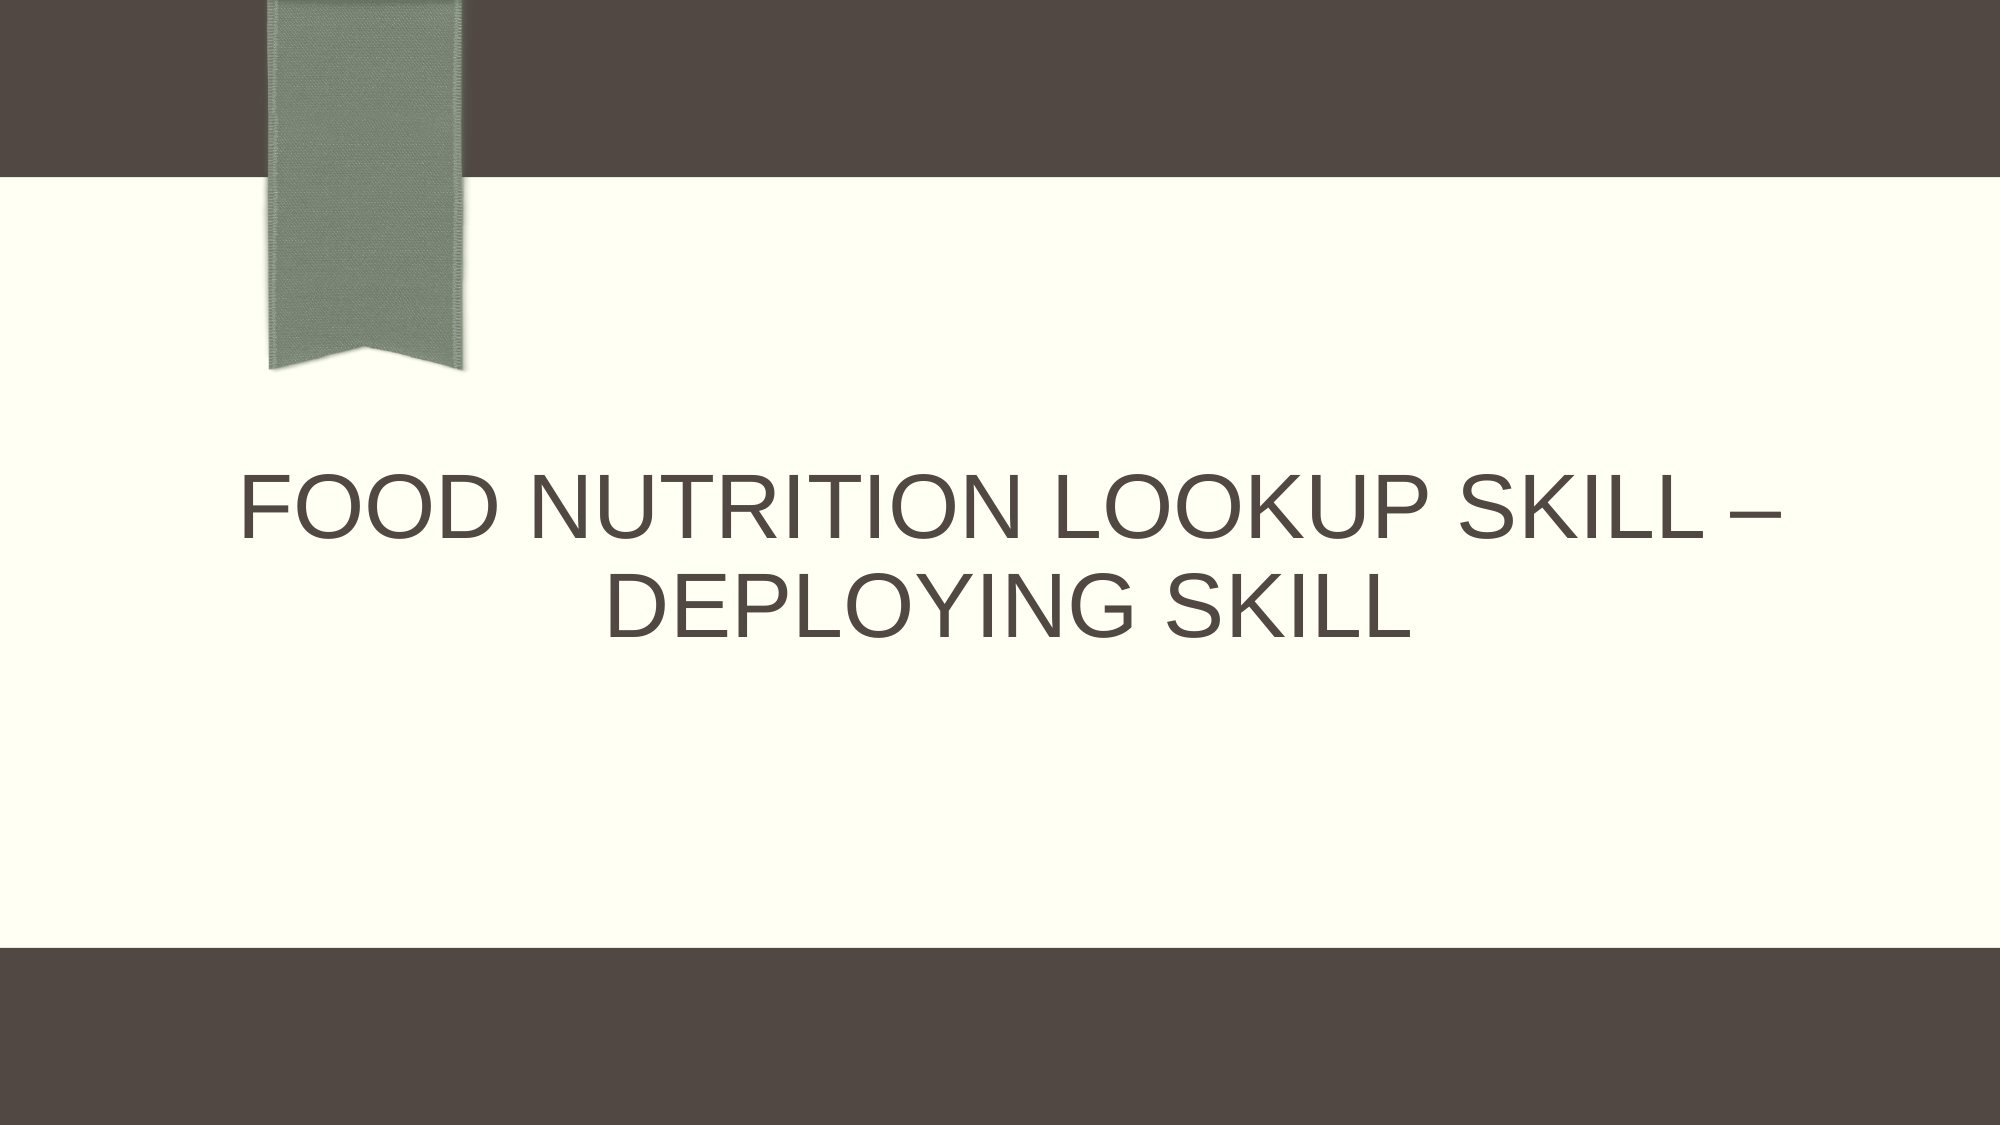

# FOOD NUTRITION LOOKUP SKILL – DEPLOYING SKILL